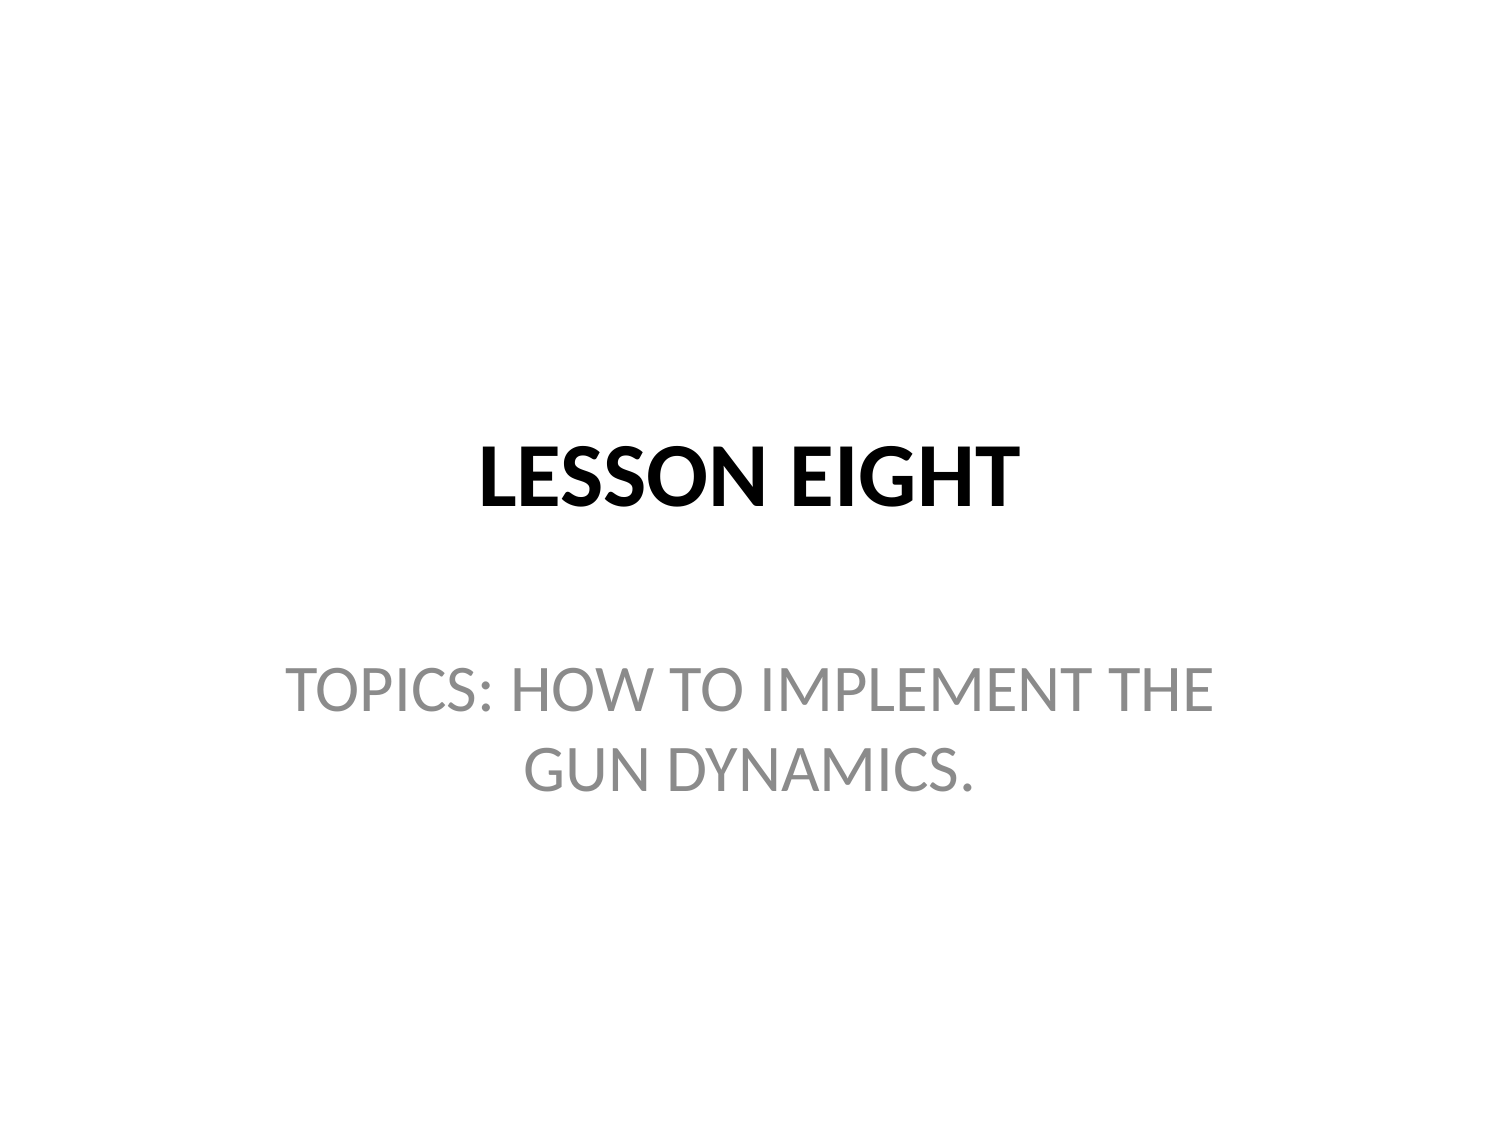

# LESSON EIGHT
TOPICS: HOW TO IMPLEMENT THE GUN DYNAMICS.